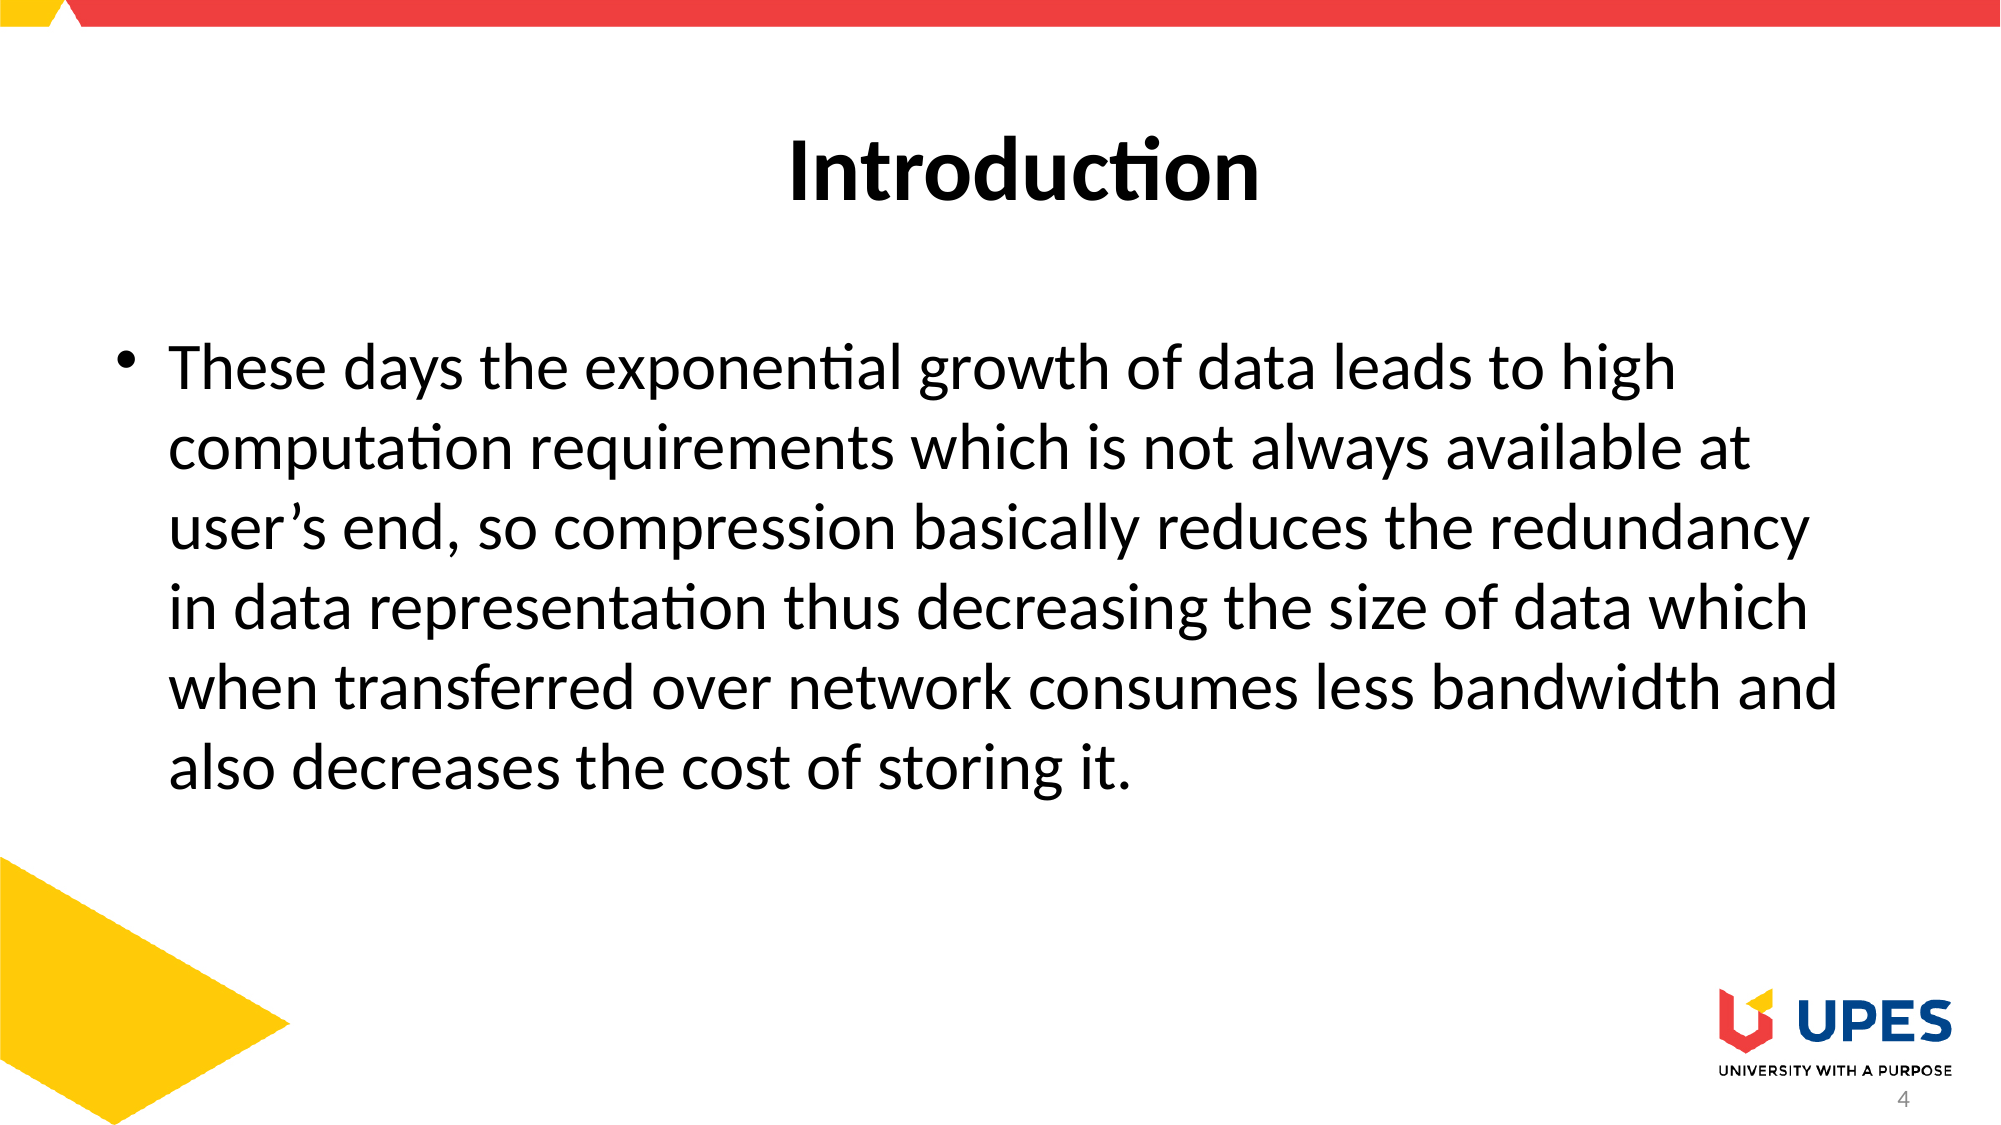

Introduction
These days the exponential growth of data leads to high computation requirements which is not always available at user’s end, so compression basically reduces the redundancy in data representation thus decreasing the size of data which when transferred over network consumes less bandwidth and also decreases the cost of storing it.